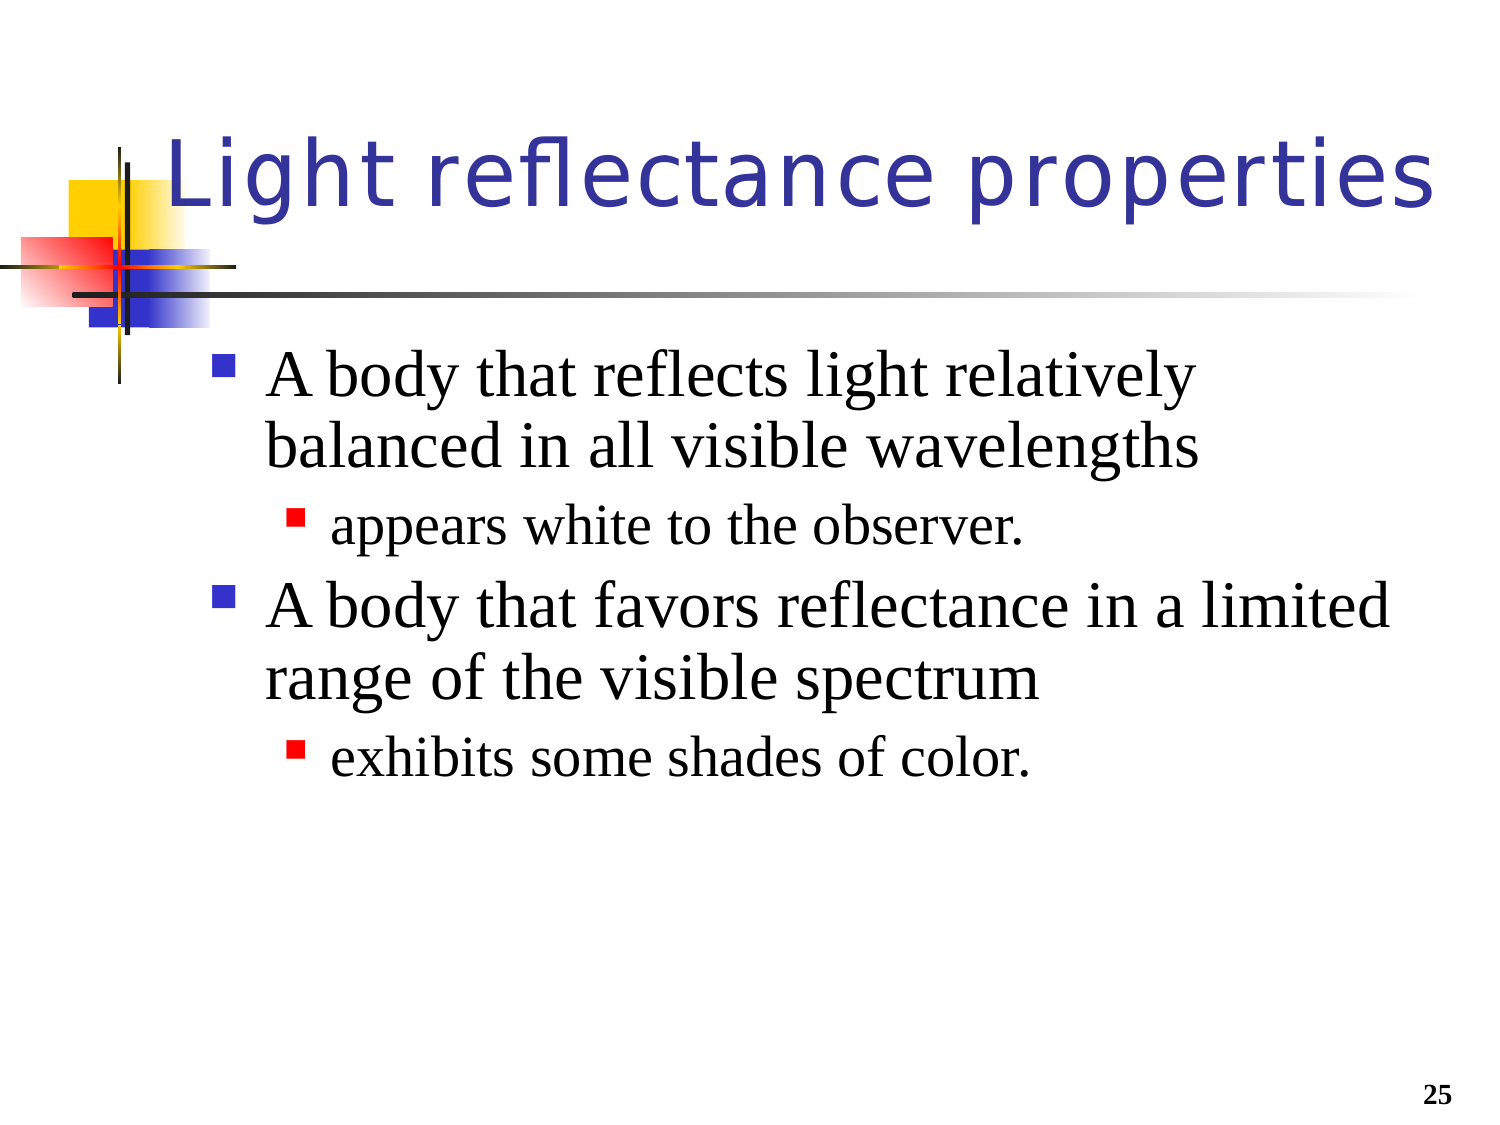

# Light reflectance properties
A body that reflects light relatively balanced in all visible wavelengths
appears white to the observer.
A body that favors reflectance in a limited range of the visible spectrum
exhibits some shades of color.
25